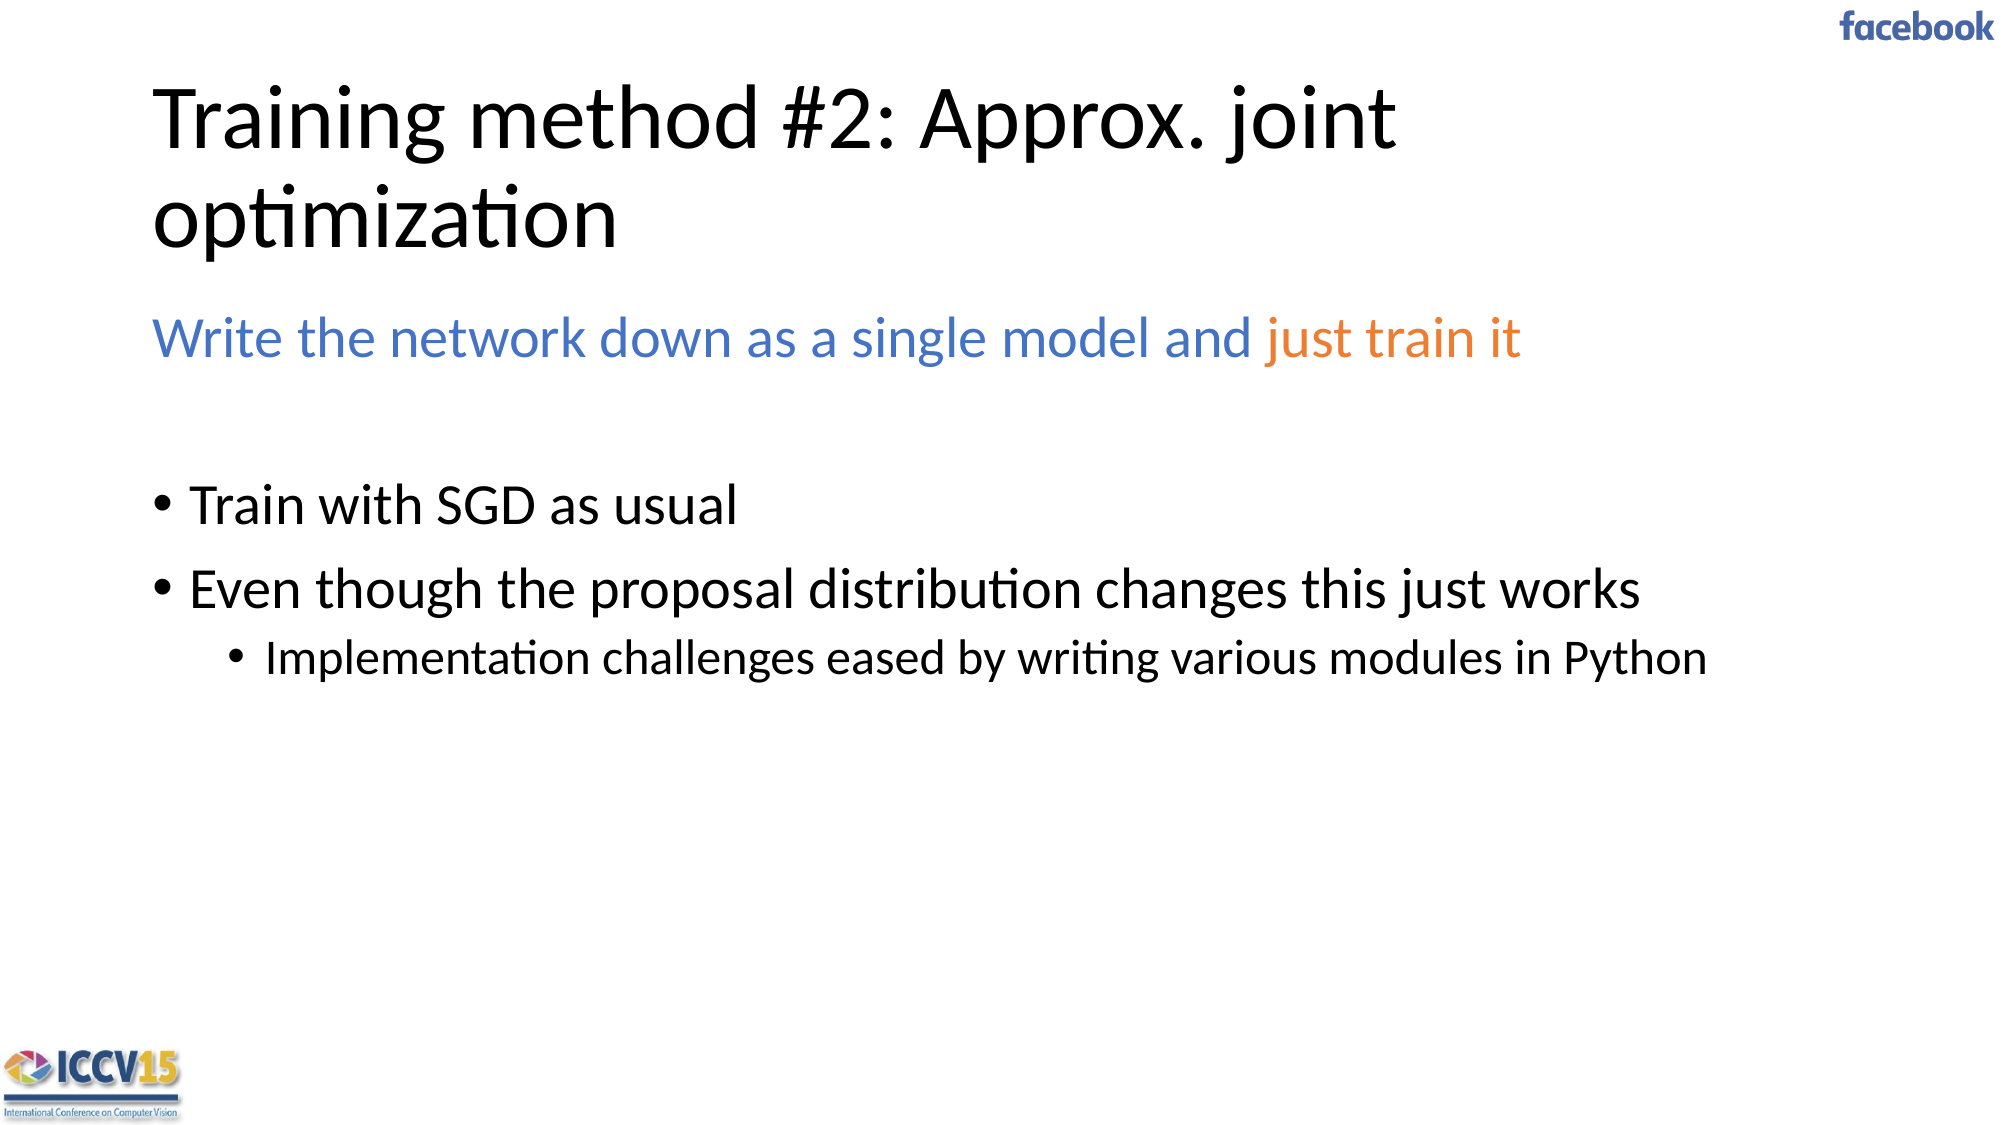

# Training method #2: Approx. joint optimization
Write the network down as a single model and just train it

Train with SGD as usual
Even though the proposal distribution changes this just works
Implementation challenges eased by writing various modules in Python